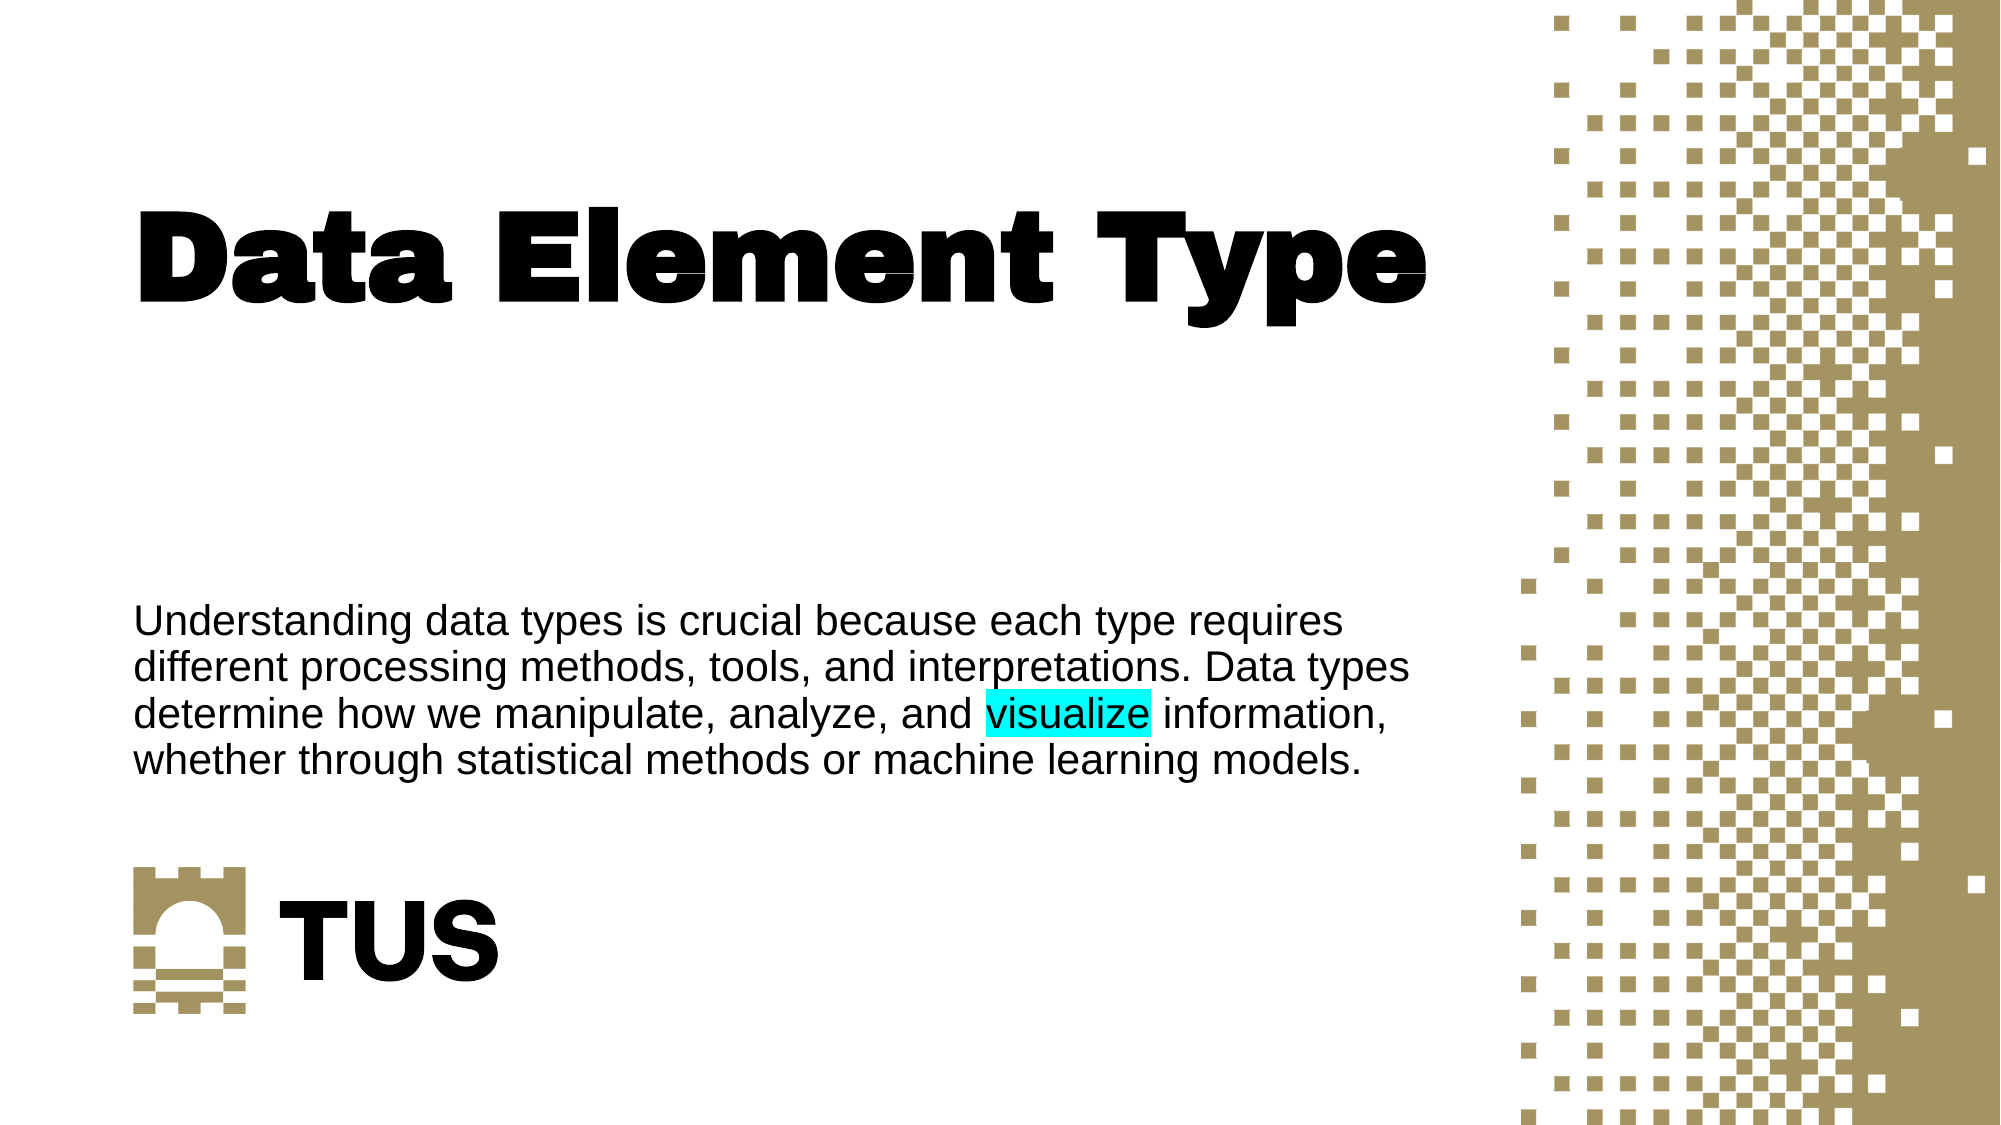

# Data Element Type
Understanding data types is crucial because each type requires different processing methods, tools, and interpretations. Data types determine how we manipulate, analyze, and visualize information, whether through statistical methods or machine learning models.